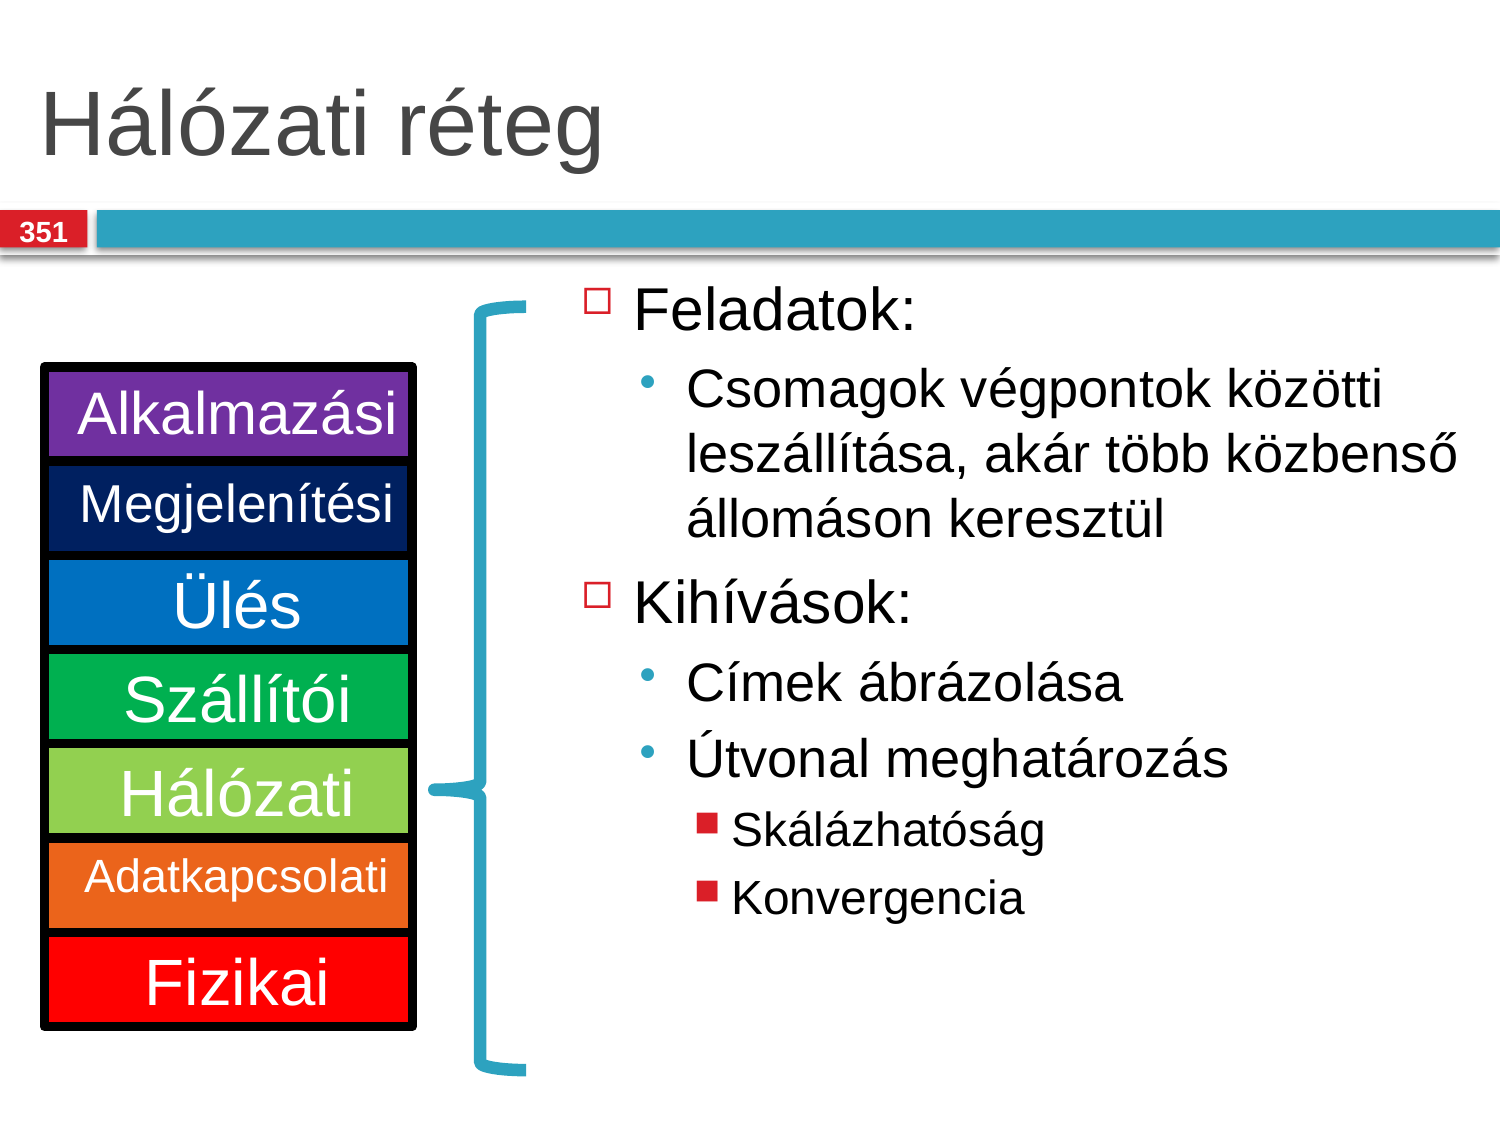

# Hálózati réteg
351
Feladatok:
Csomagok végpontok közötti leszállítása, akár több közbenső állomáson keresztül
Kihívások:
Címek ábrázolása
Útvonal meghatározás
Skálázhatóság
Konvergencia

Alkalmazási
Megjelenítési
Ülés
Szállítói
Hálózati
Adatkapcsolati
Fizikai